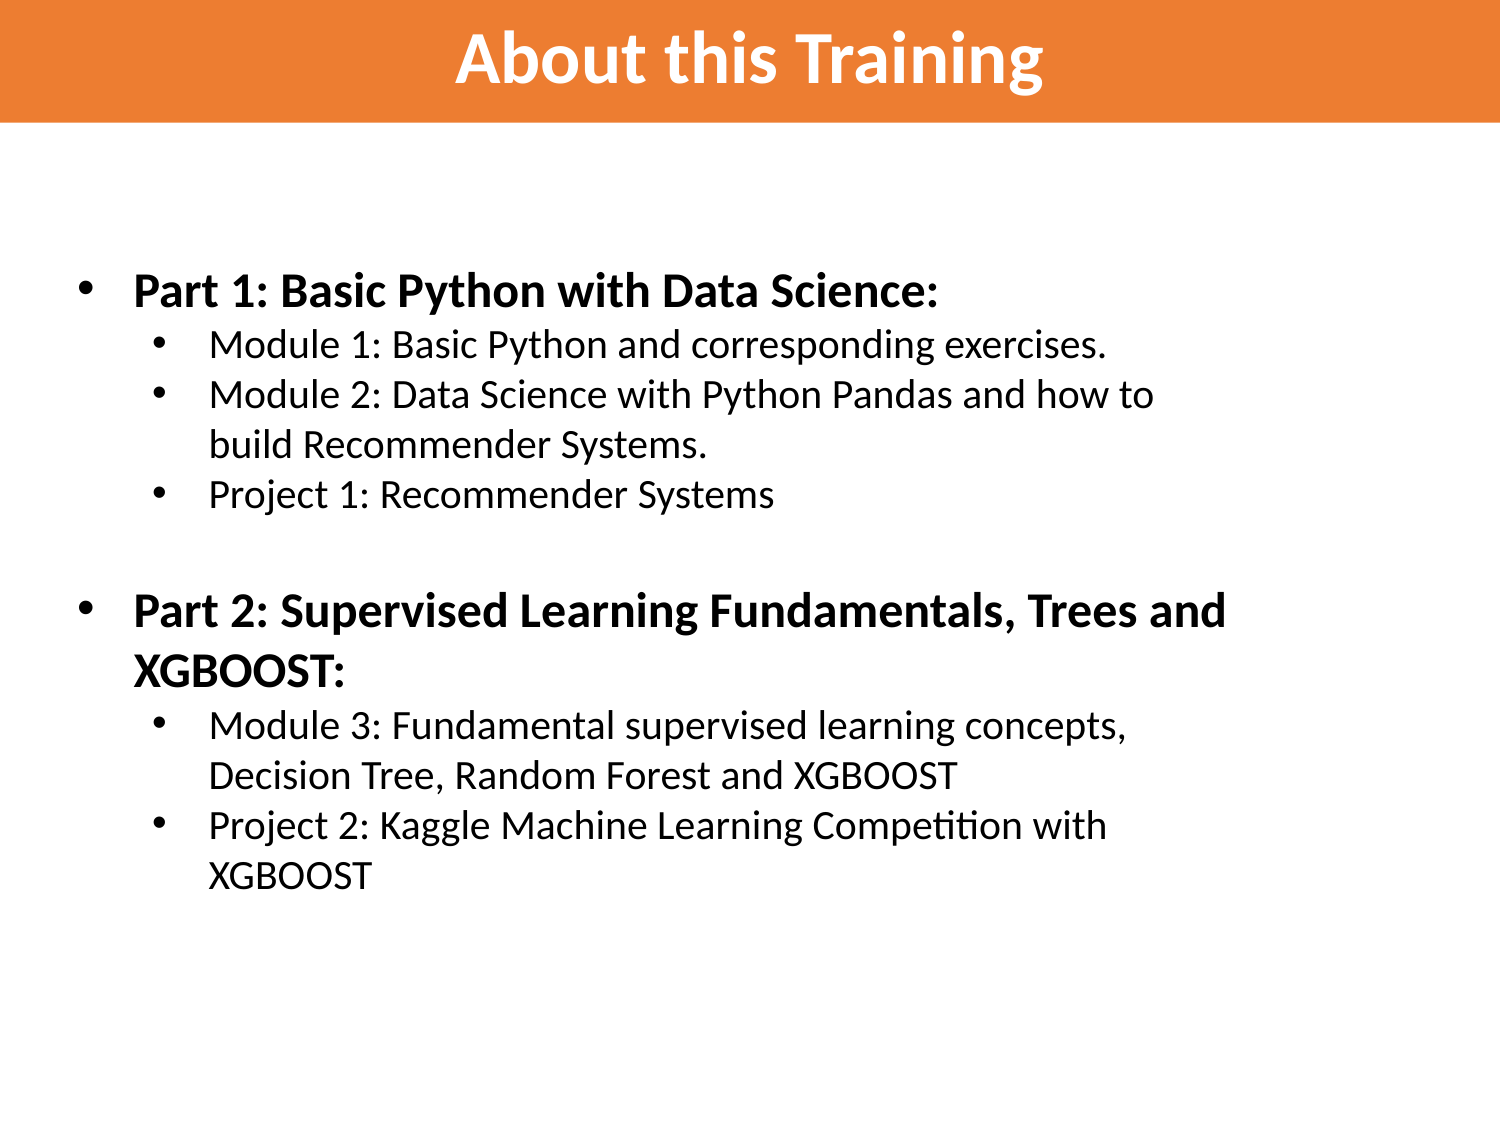

About this Training
Part 1: Basic Python with Data Science:
Module 1: Basic Python and corresponding exercises.
Module 2: Data Science with Python Pandas and how to build Recommender Systems.
Project 1: Recommender Systems

Part 2: Supervised Learning Fundamentals, Trees and XGBOOST:
Module 3: Fundamental supervised learning concepts, Decision Tree, Random Forest and XGBOOST
Project 2: Kaggle Machine Learning Competition with XGBOOST